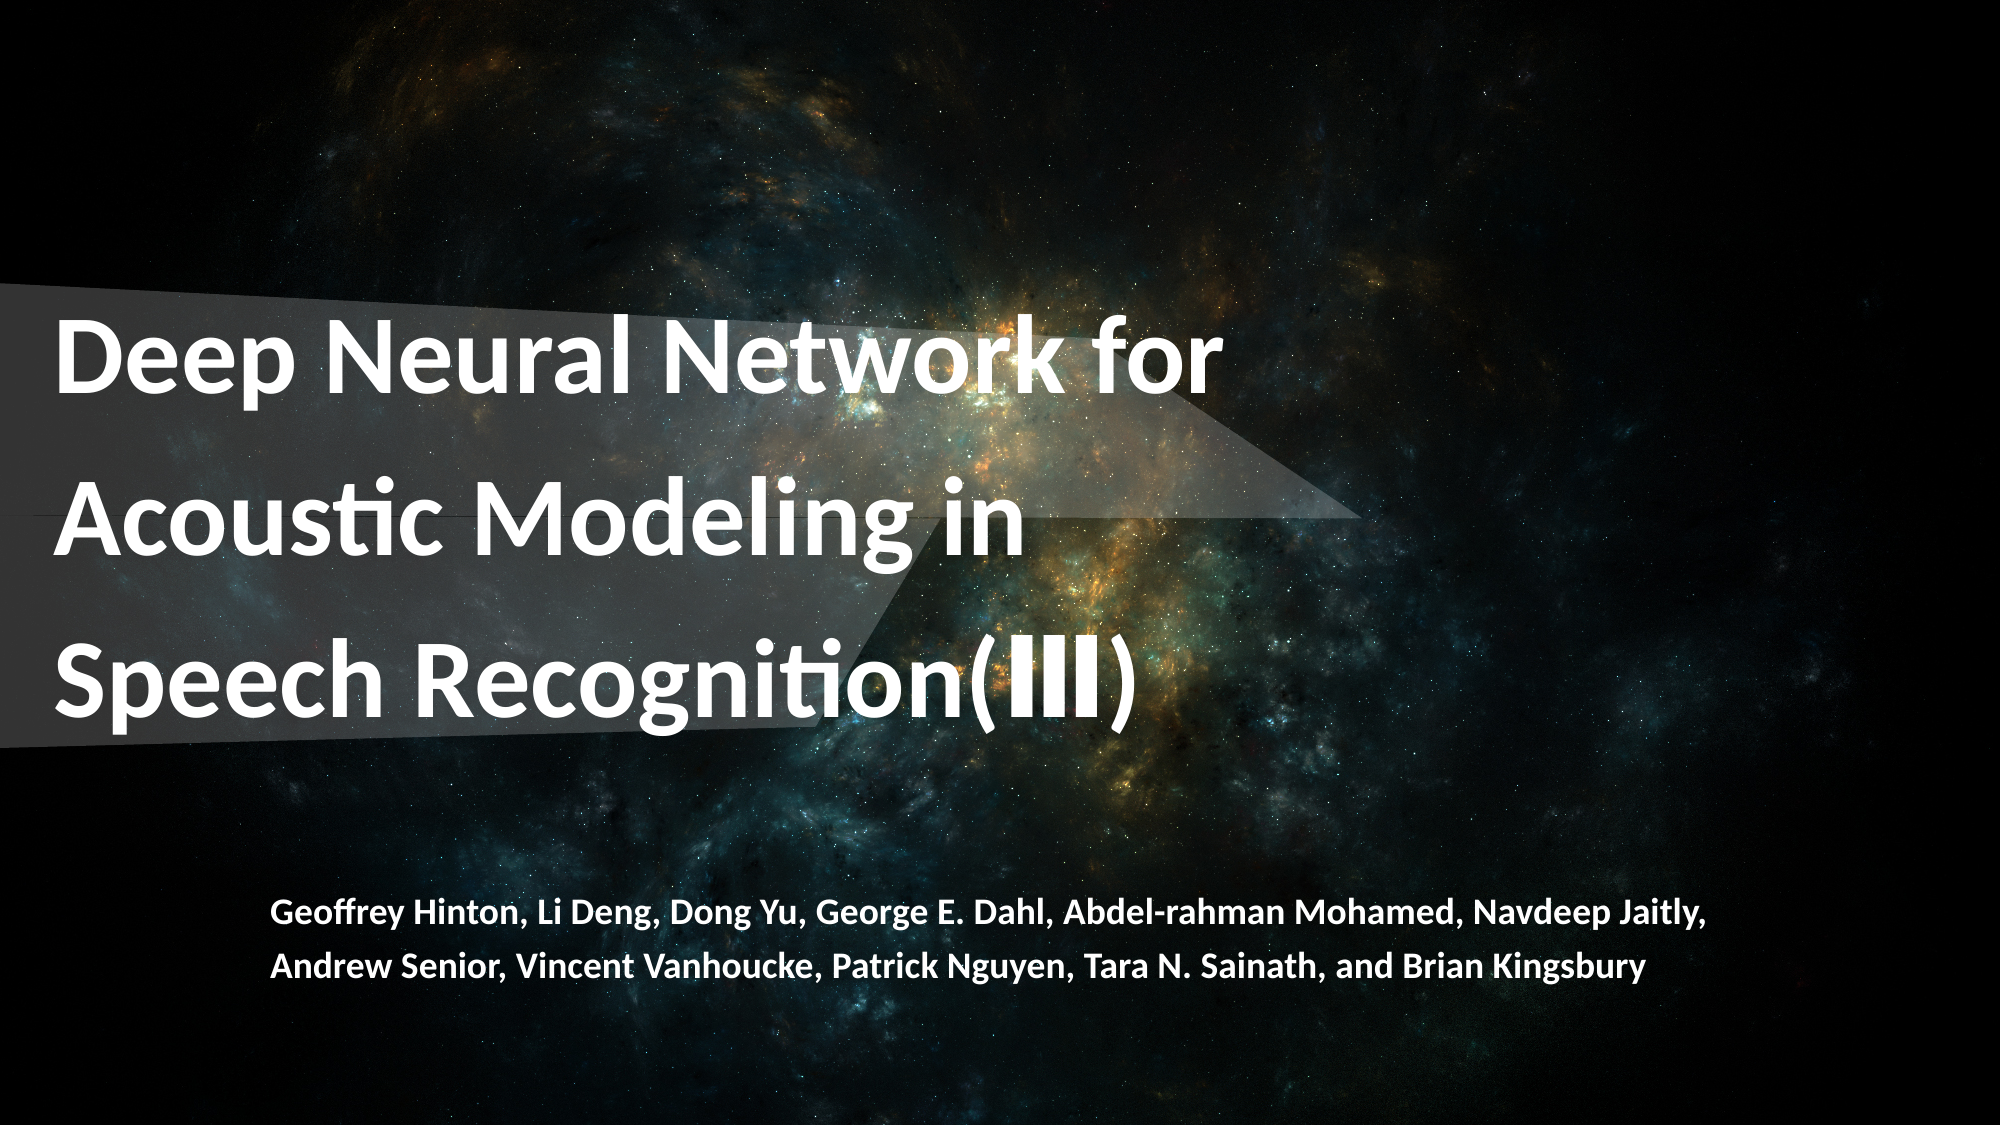

Deep Neural Network for
Acoustic Modeling in
Speech Recognition(Ⅲ)
Geoffrey Hinton, Li Deng, Dong Yu, George E. Dahl, Abdel-rahman Mohamed, Navdeep Jaitly,
Andrew Senior, Vincent Vanhoucke, Patrick Nguyen, Tara N. Sainath, and Brian Kingsbury